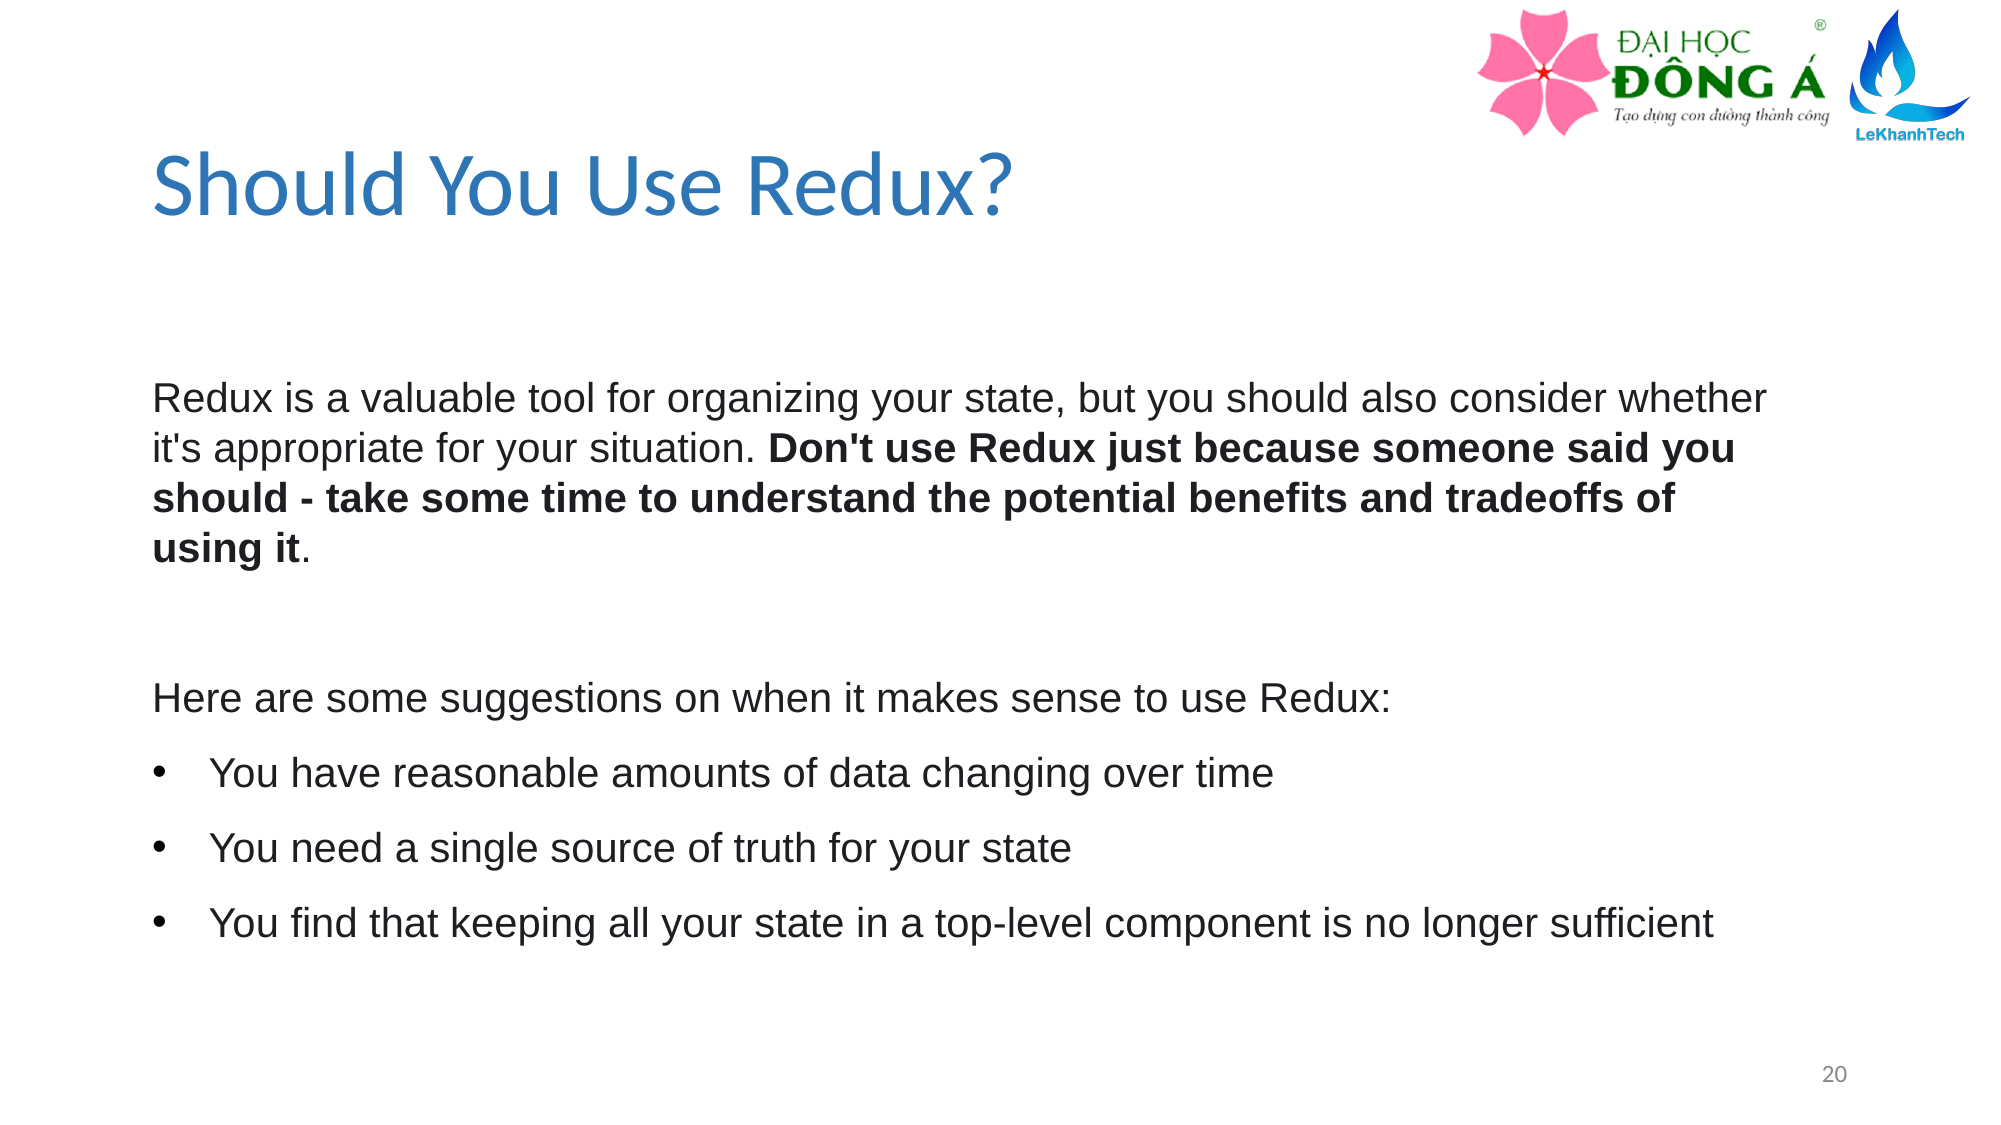

# Should You Use Redux?
Redux is a valuable tool for organizing your state, but you should also consider whether it's appropriate for your situation. Don't use Redux just because someone said you should - take some time to understand the potential benefits and tradeoffs of using it.

Here are some suggestions on when it makes sense to use Redux:
You have reasonable amounts of data changing over time
You need a single source of truth for your state
You find that keeping all your state in a top-level component is no longer sufficient
20